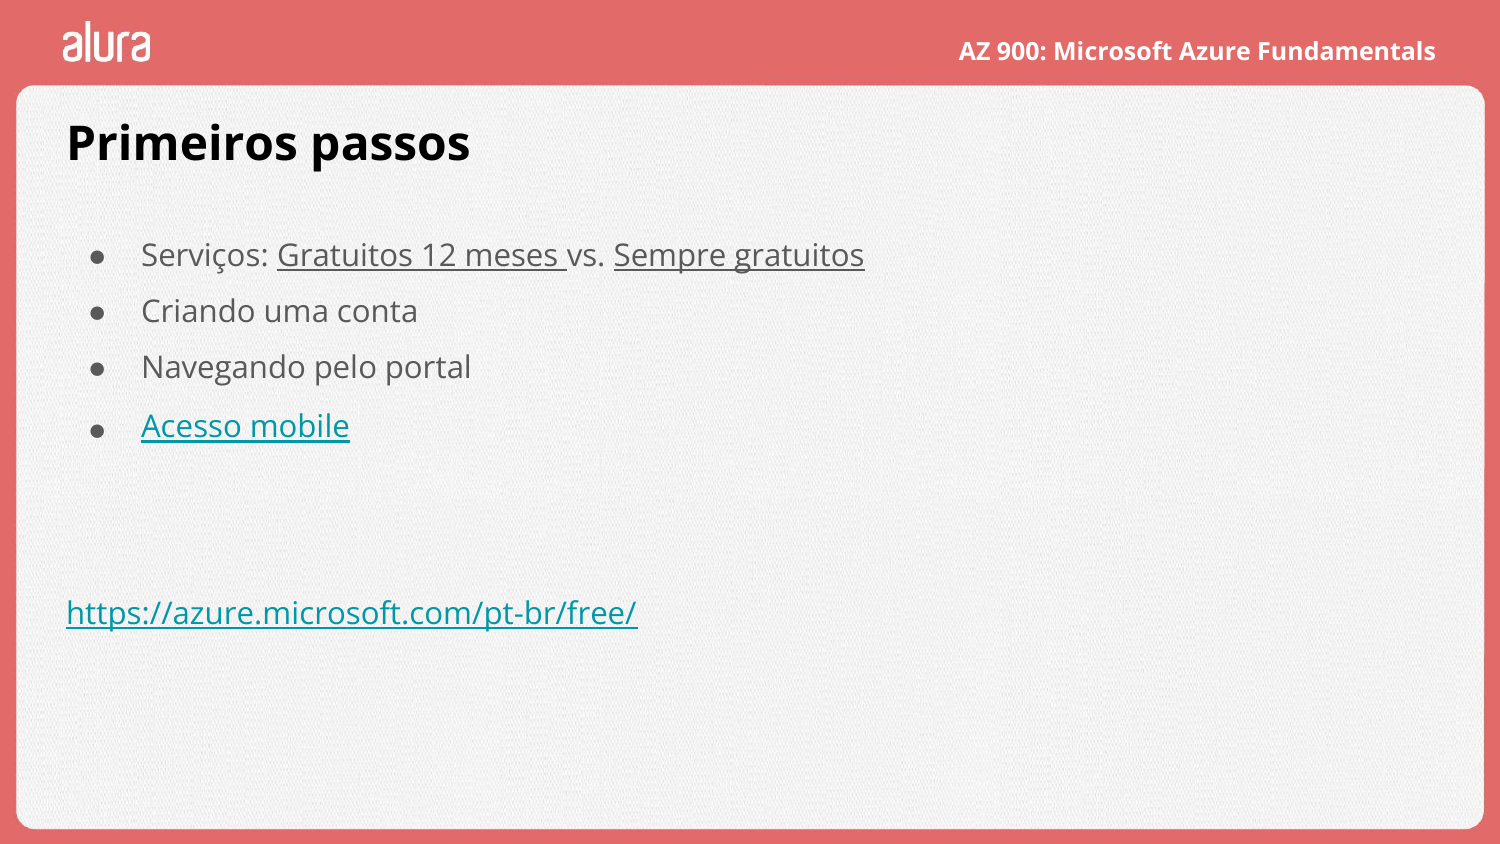

# Primeiros passos
Serviços: Gratuitos 12 meses vs. Sempre gratuitos
Criando uma conta
Navegando pelo portal
Acesso mobile

https://azure.microsoft.com/pt-br/free/